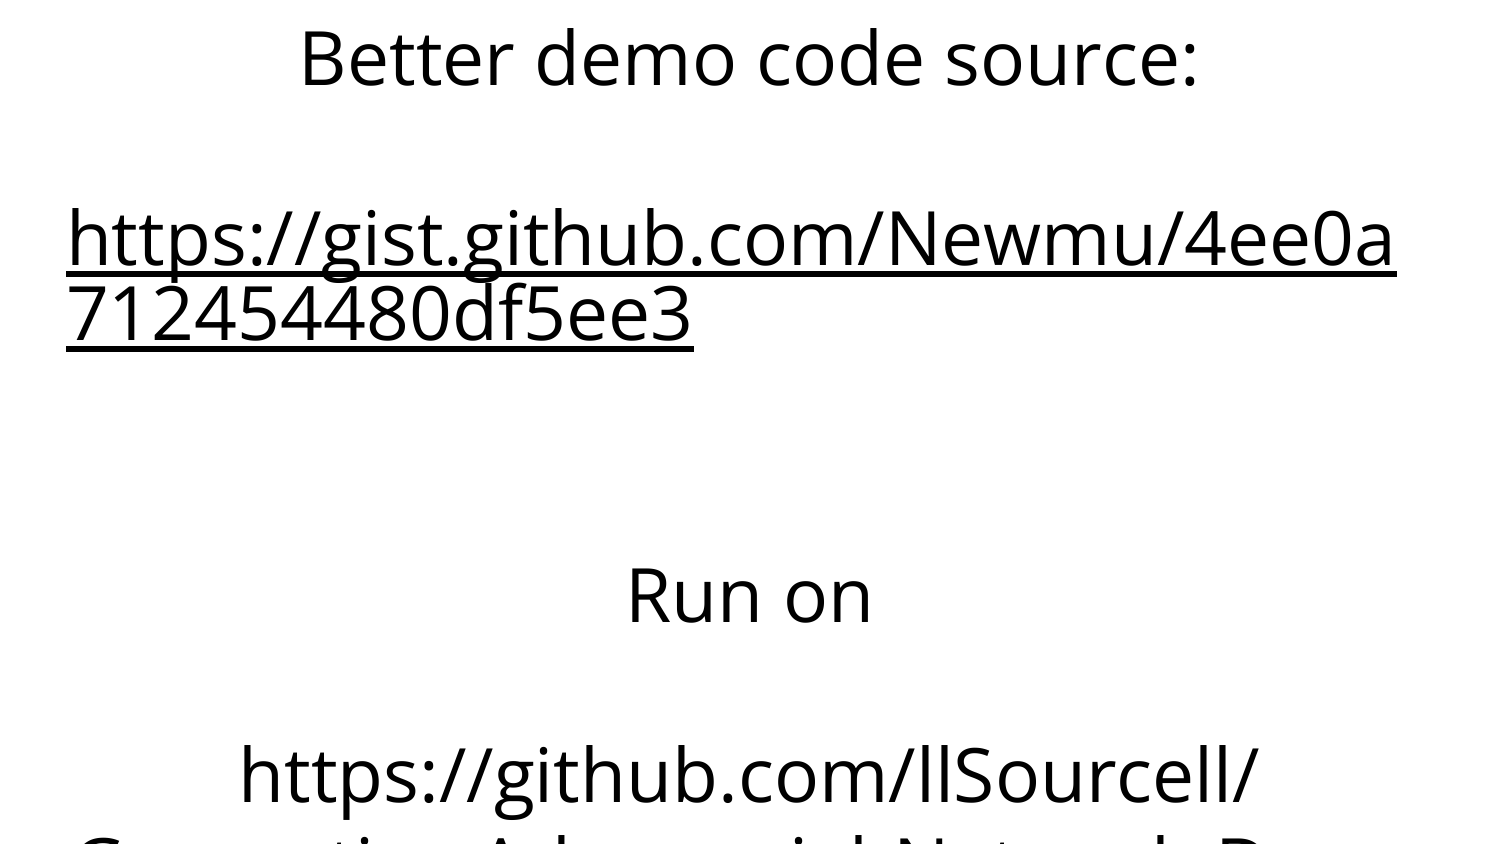

# Better demo code source:

https://gist.github.com/Newmu/4ee0a712454480df5ee3

Run on

https://github.com/llSourcell/Generative-Adversarial-Network-Demo